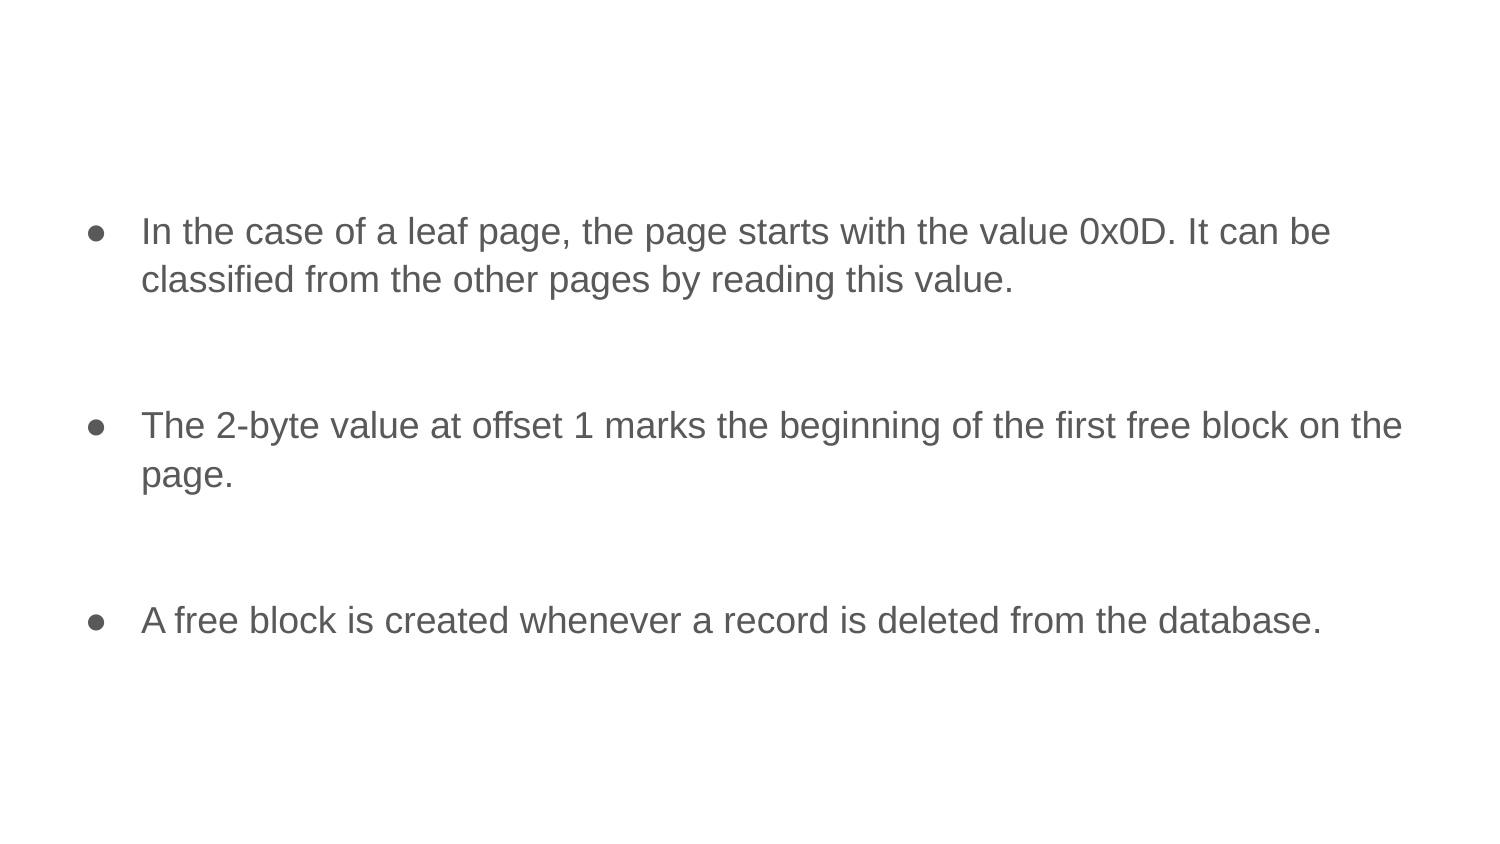

#
In the case of a leaf page, the page starts with the value 0x0D. It can be classified from the other pages by reading this value.

The 2-byte value at offset 1 marks the beginning of the first free block on the page.

A free block is created whenever a record is deleted from the database.